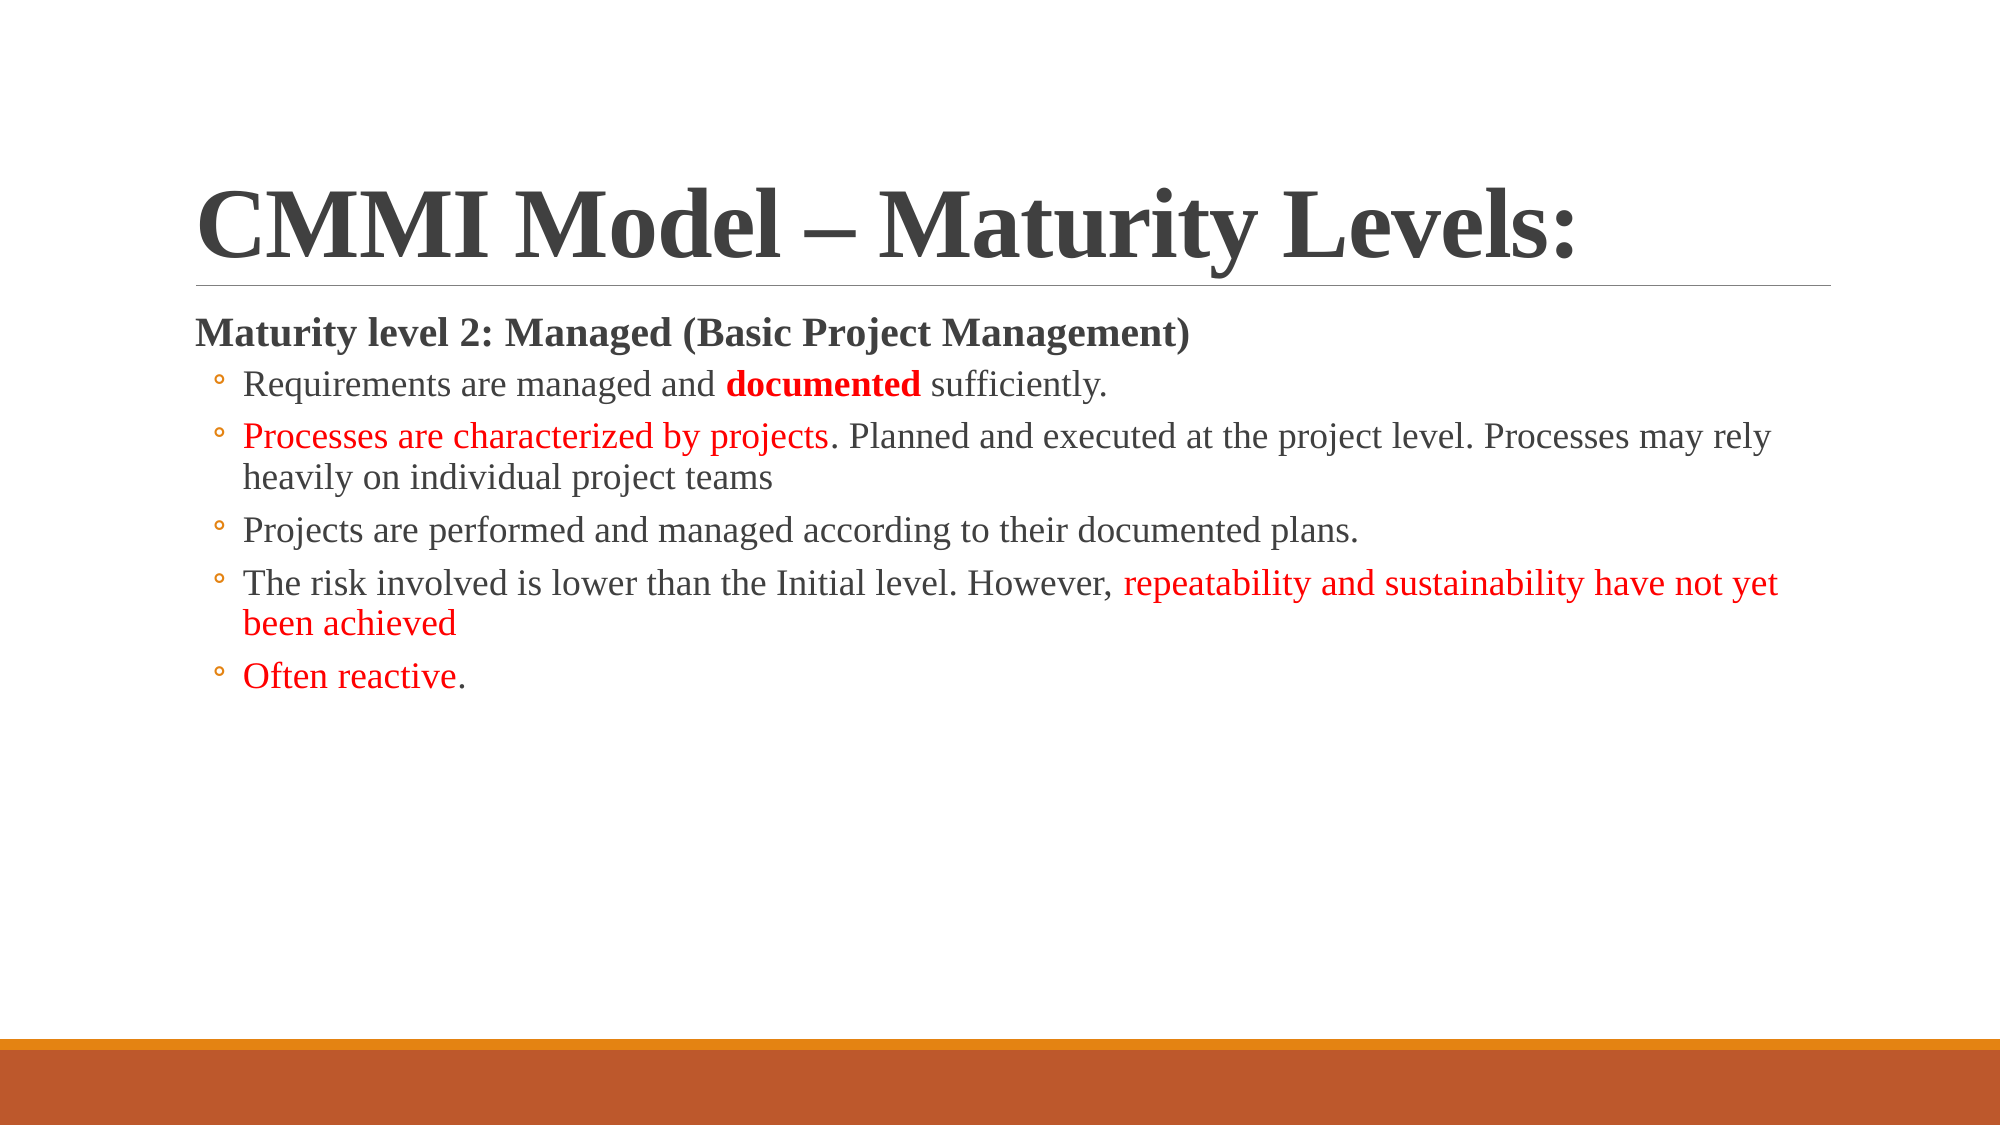

# CMMI Model – Maturity Levels:
Maturity level 2: Managed (Basic Project Management)
Requirements are managed and documented sufficiently.
Processes are characterized by projects. Planned and executed at the project level. Processes may rely heavily on individual project teams
Projects are performed and managed according to their documented plans.
The risk involved is lower than the Initial level. However, repeatability and sustainability have not yet been achieved
Often reactive.

30